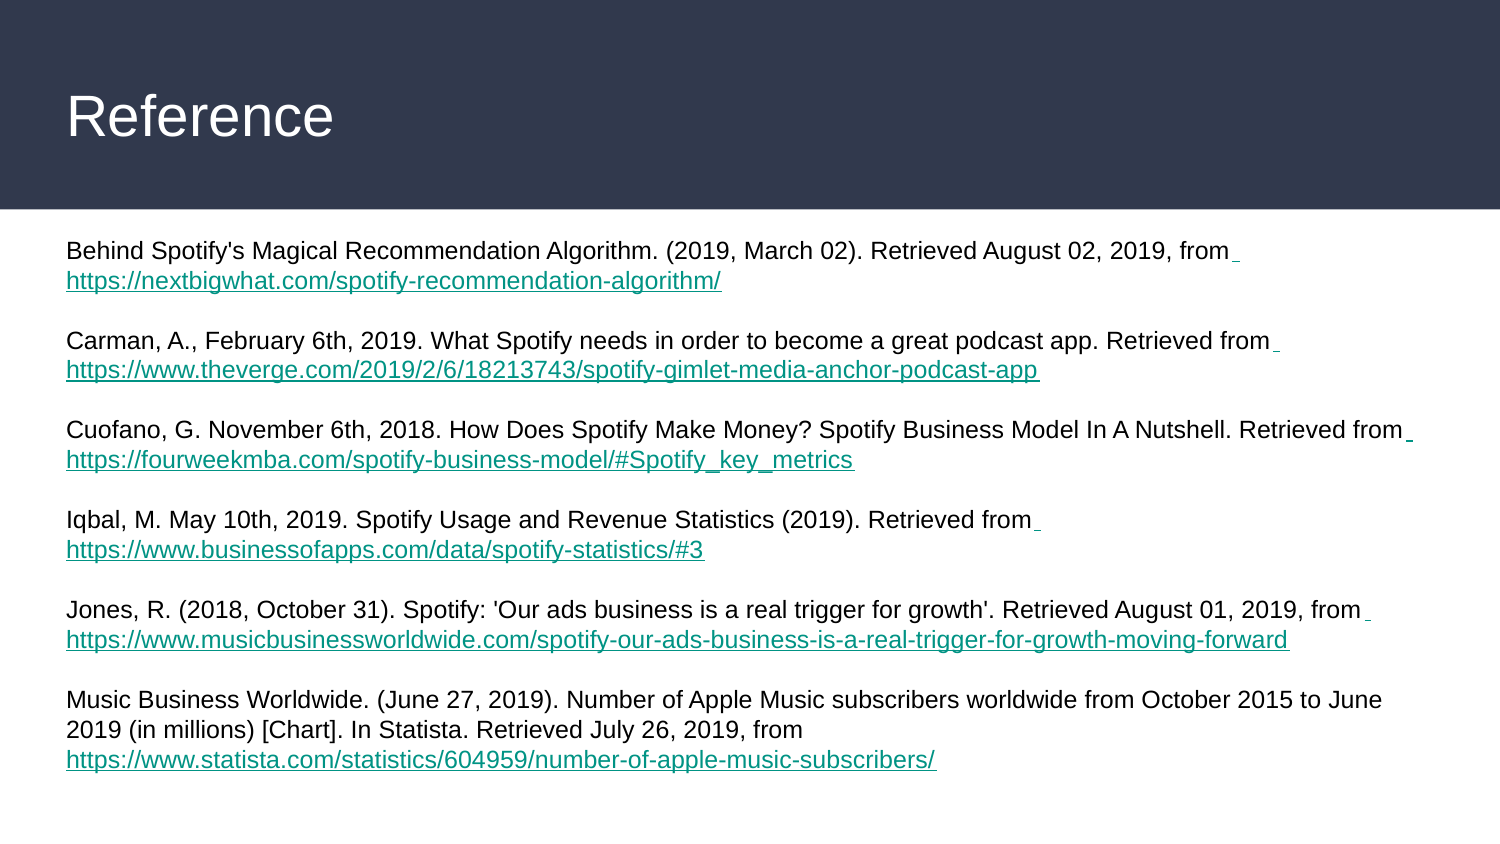

# Reference
Behind Spotify's Magical Recommendation Algorithm. (2019, March 02). Retrieved August 02, 2019, from https://nextbigwhat.com/spotify-recommendation-algorithm/

Carman, A., February 6th, 2019. What Spotify needs in order to become a great podcast app. Retrieved from https://www.theverge.com/2019/2/6/18213743/spotify-gimlet-media-anchor-podcast-app

Cuofano, G. November 6th, 2018. How Does Spotify Make Money? Spotify Business Model In A Nutshell. Retrieved from https://fourweekmba.com/spotify-business-model/#Spotify_key_metrics

Iqbal, M. May 10th, 2019. Spotify Usage and Revenue Statistics (2019). Retrieved from https://www.businessofapps.com/data/spotify-statistics/#3

Jones, R. (2018, October 31). Spotify: 'Our ads business is a real trigger for growth'. Retrieved August 01, 2019, from https://www.musicbusinessworldwide.com/spotify-our-ads-business-is-a-real-trigger-for-growth-moving-forward

Music Business Worldwide. (June 27, 2019). Number of Apple Music subscribers worldwide from October 2015 to June 2019 (in millions) [Chart]. In Statista. Retrieved July 26, 2019, from https://www.statista.com/statistics/604959/number-of-apple-music-subscribers/